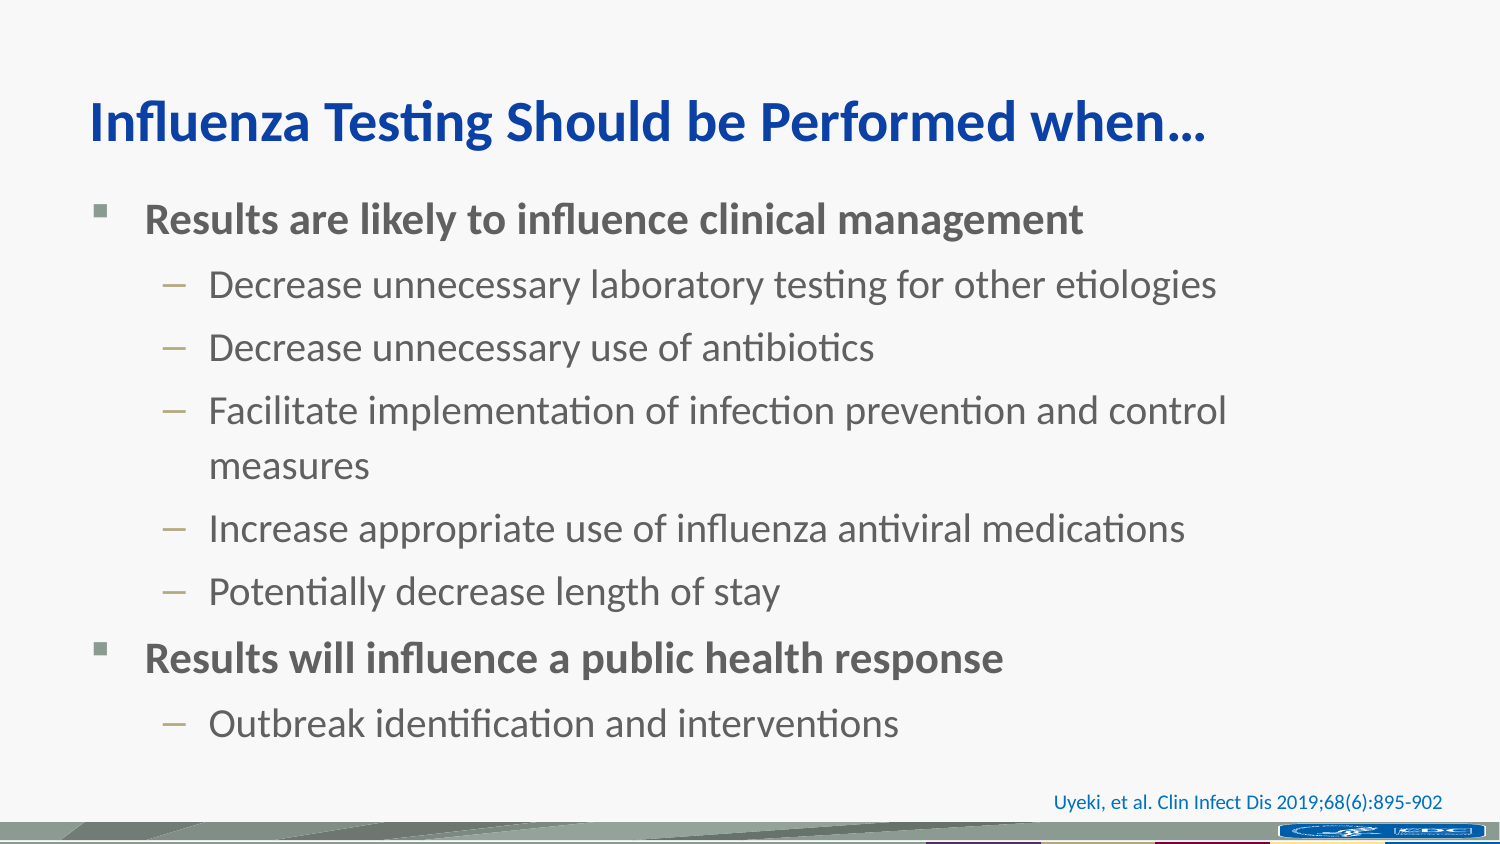

# Influenza Testing Should be Performed when…
Results are likely to influence clinical management
Decrease unnecessary laboratory testing for other etiologies
Decrease unnecessary use of antibiotics
Facilitate implementation of infection prevention and control measures
Increase appropriate use of influenza antiviral medications
Potentially decrease length of stay
Results will influence a public health response
Outbreak identification and interventions
Uyeki, et al. Clin Infect Dis 2019;68(6):895-902